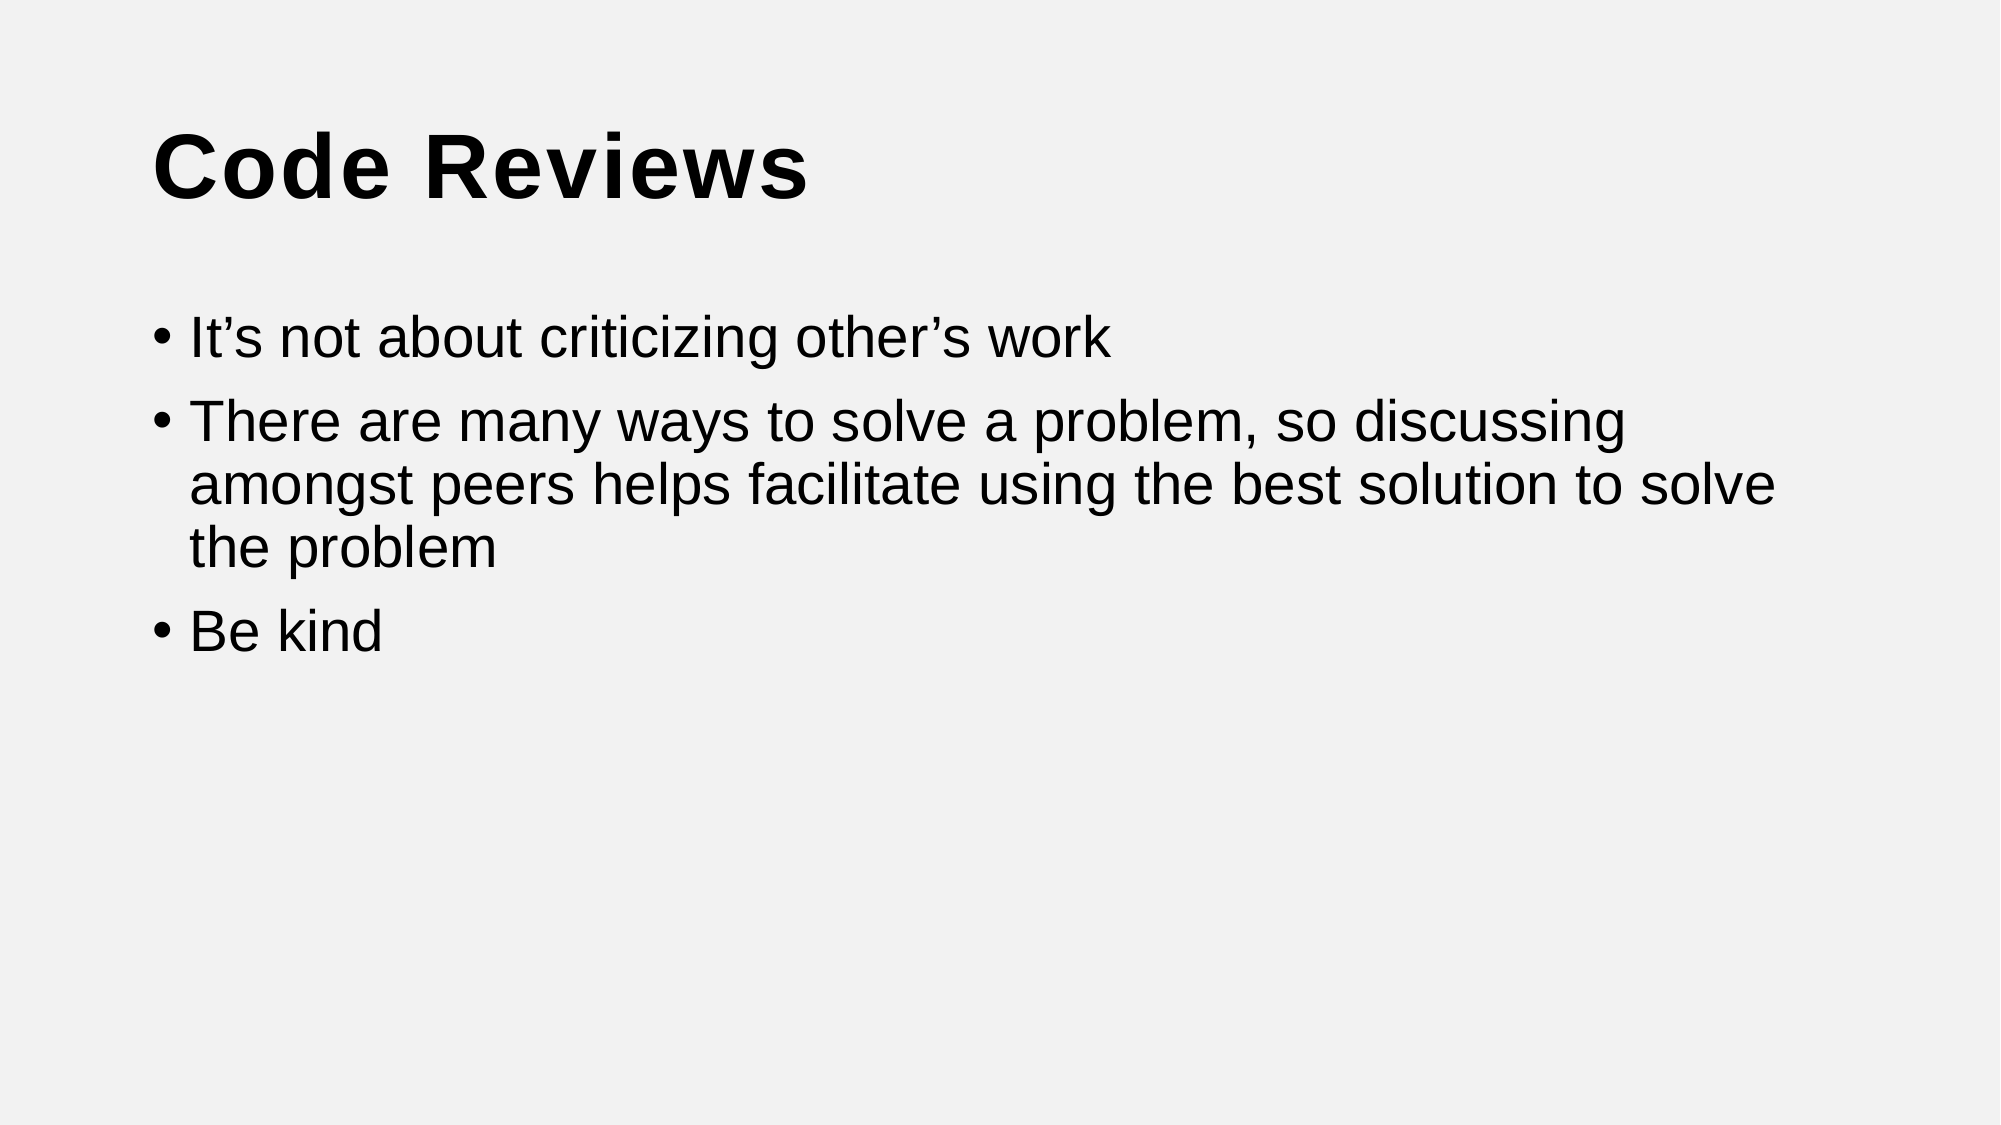

# Code Reviews
It’s not about criticizing other’s work
There are many ways to solve a problem, so discussing amongst peers helps facilitate using the best solution to solve the problem
Be kind